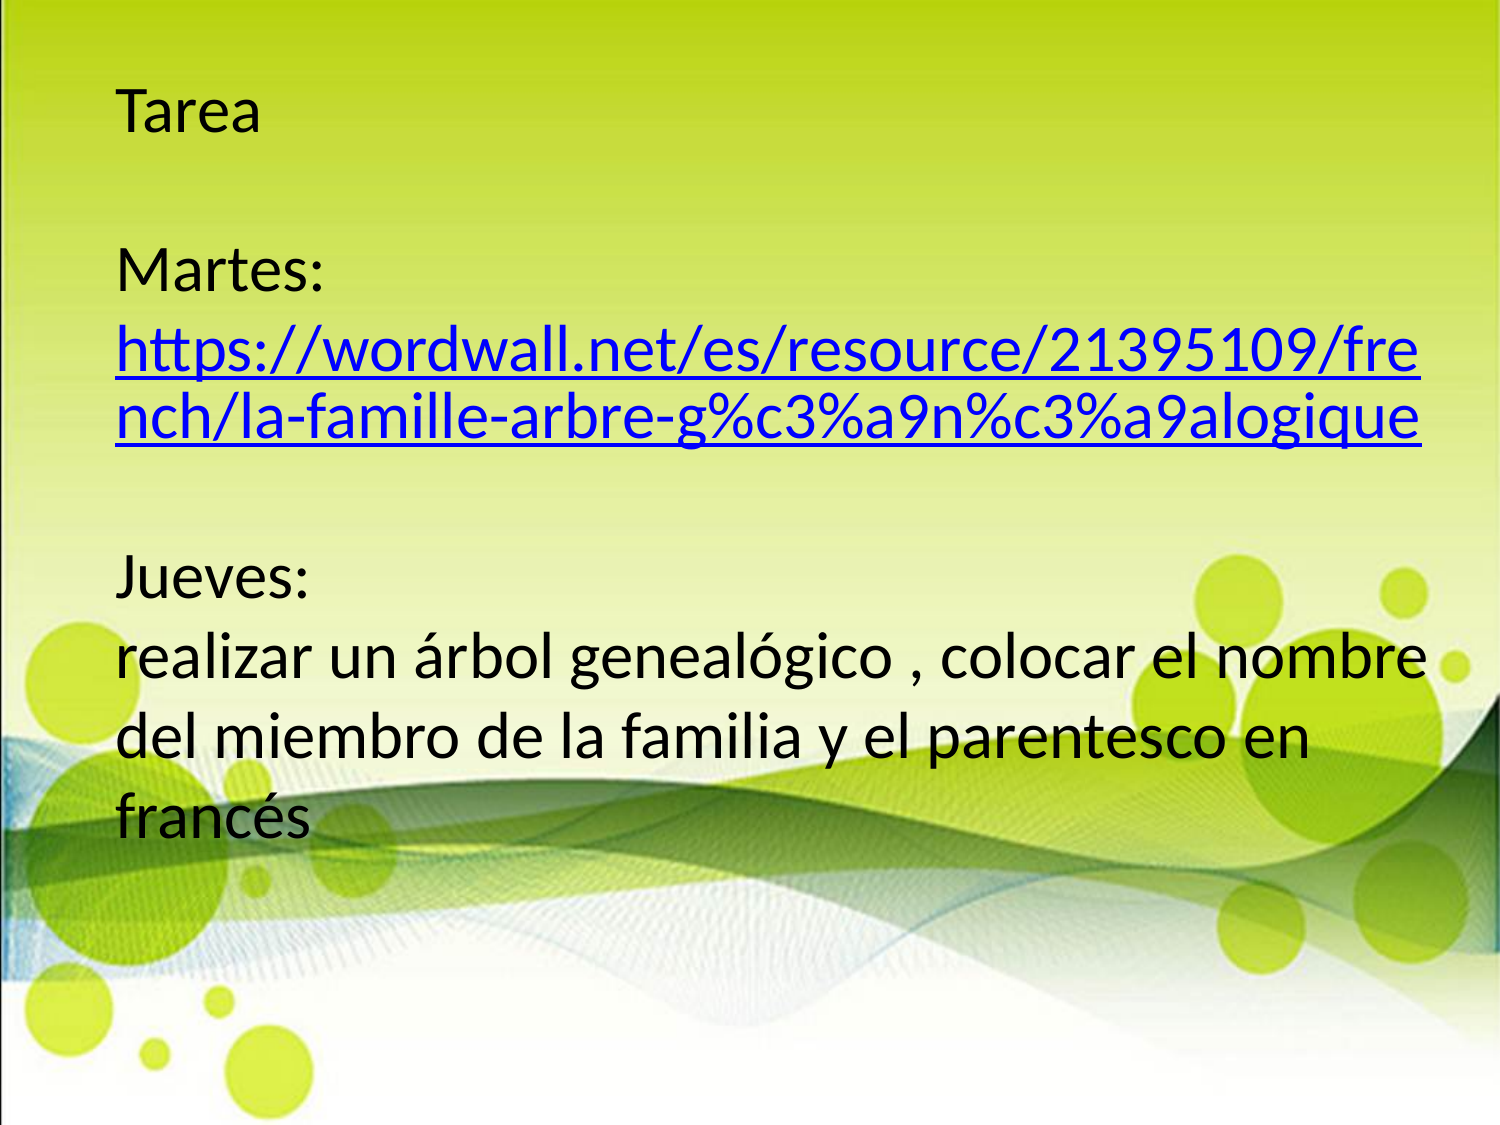

# Tarea Martes: https://wordwall.net/es/resource/21395109/french/la-famille-arbre-g%c3%a9n%c3%a9alogique Jueves: realizar un árbol genealógico , colocar el nombre del miembro de la familia y el parentesco en francés